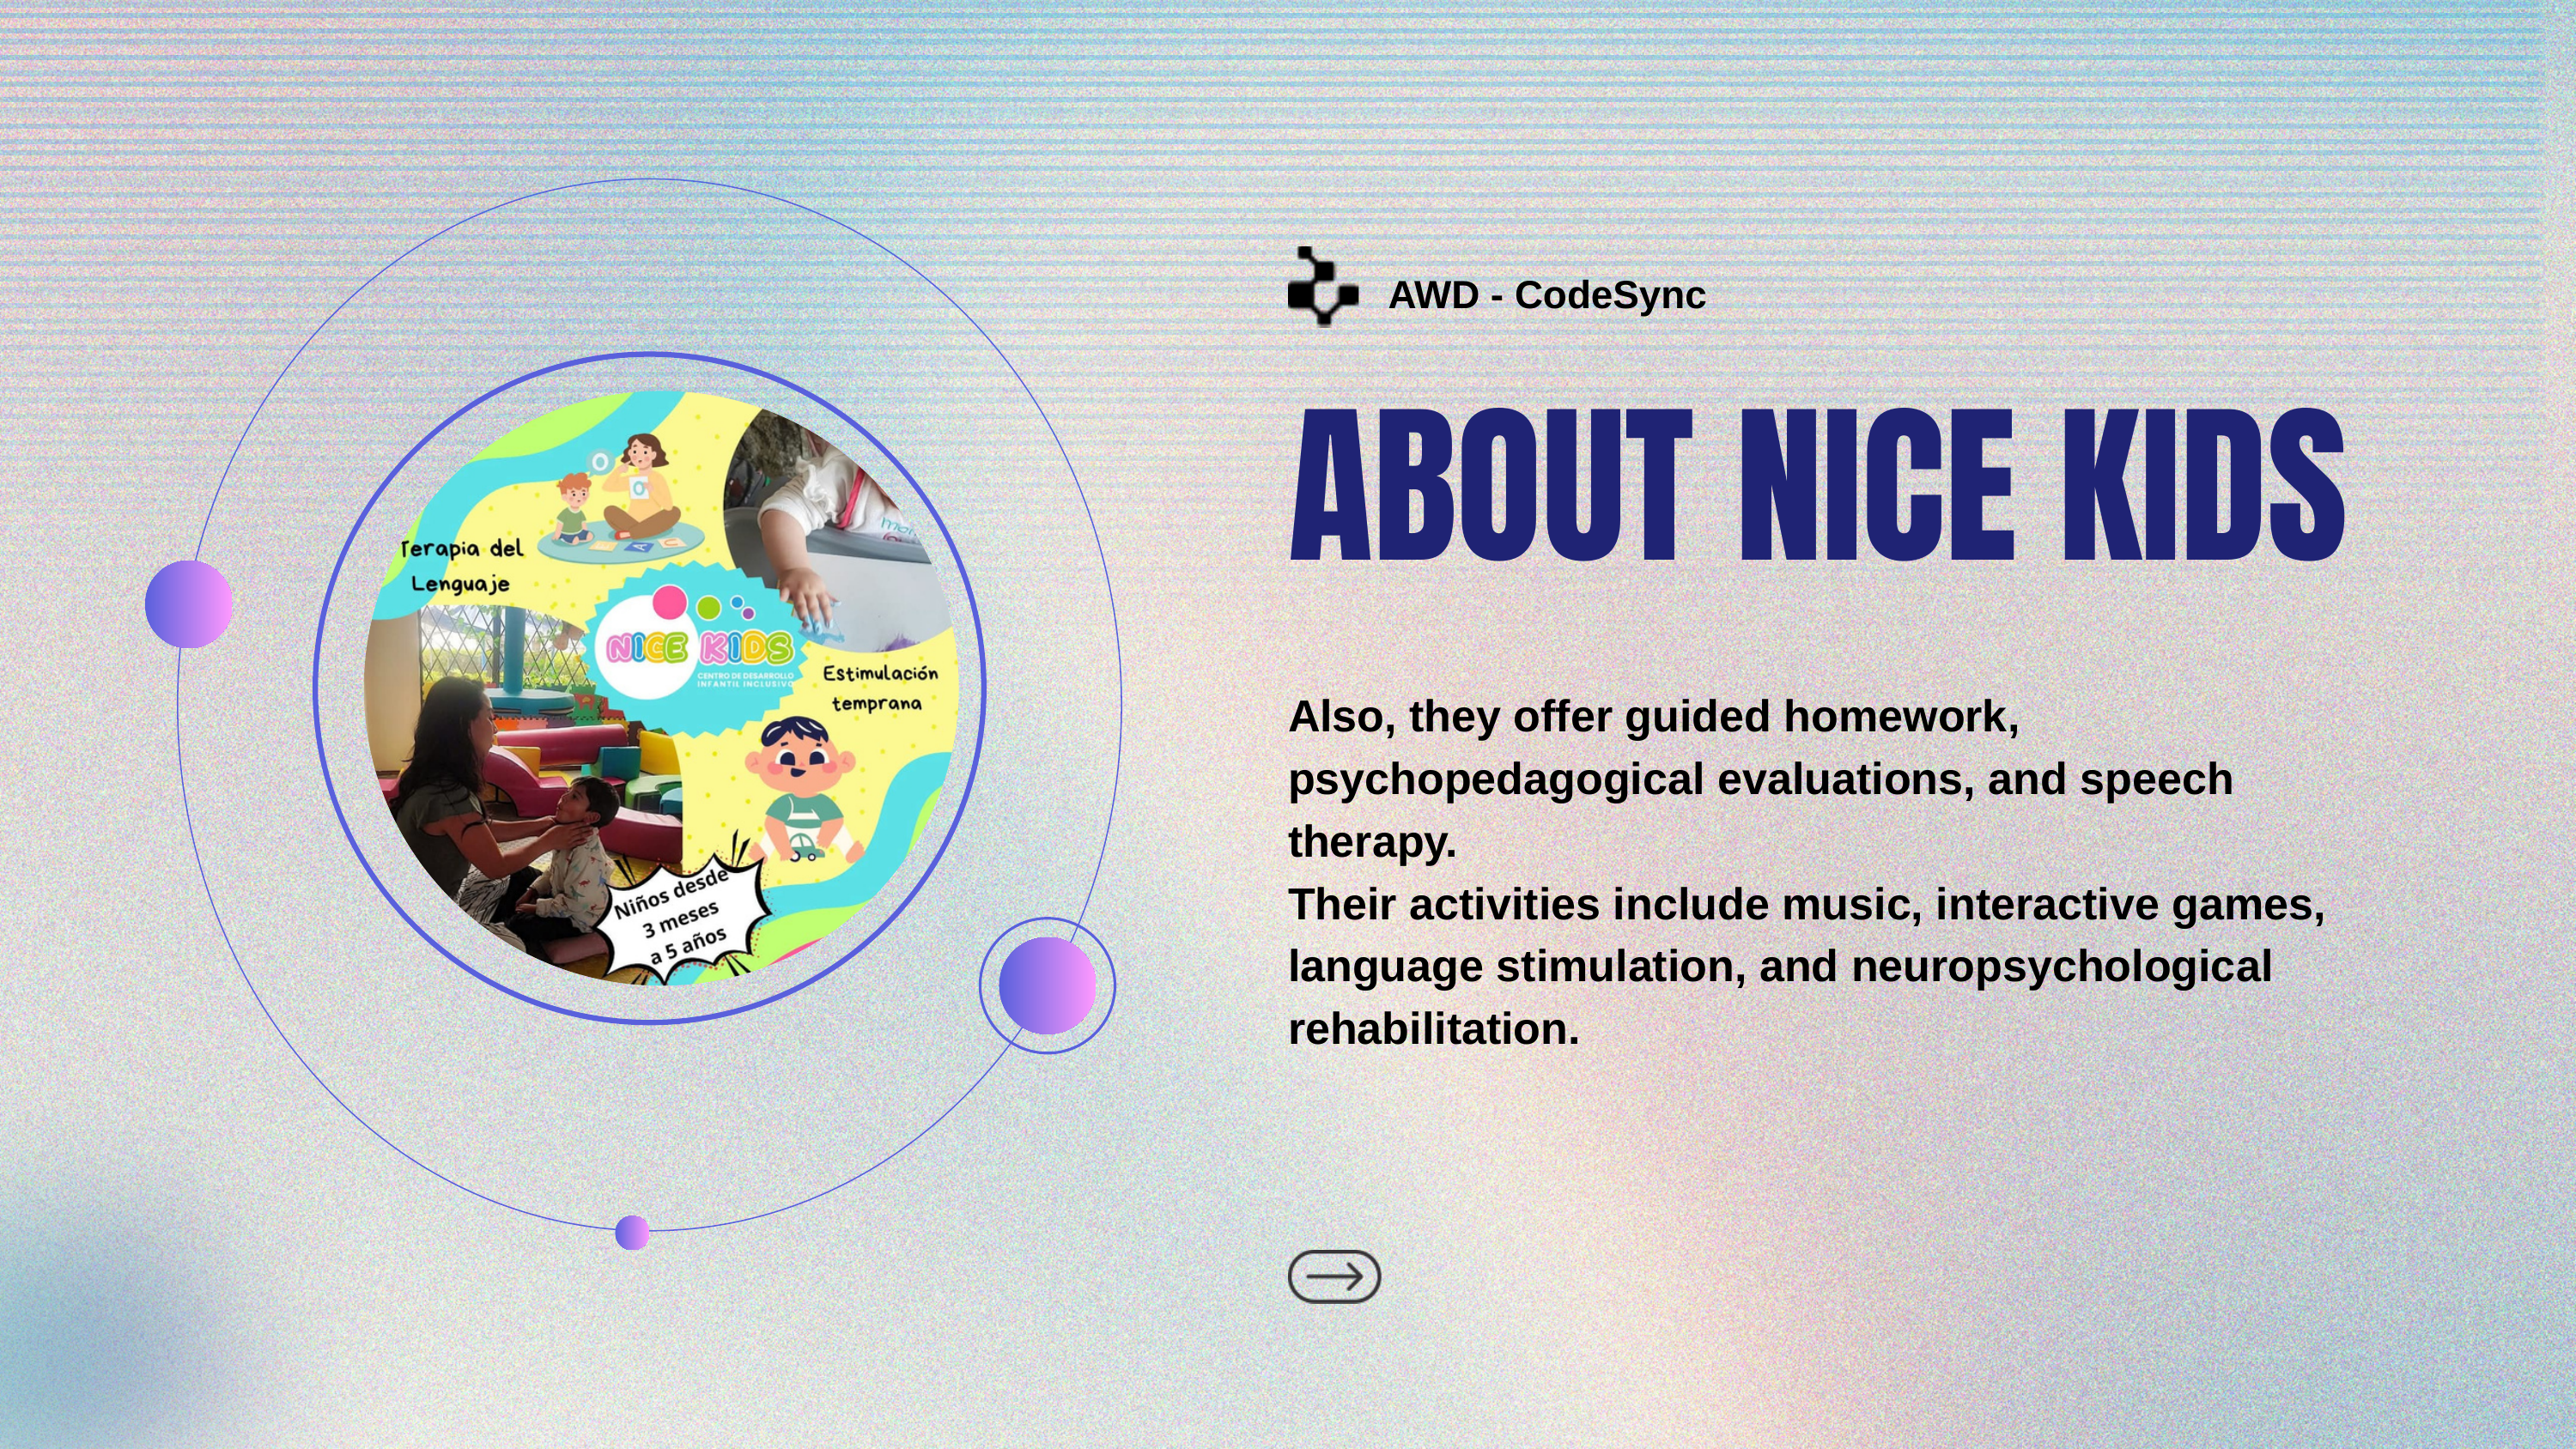

AWD - CodeSync

ABOUT NICE KIDS

Also, they offer guided homework, psychopedagogical evaluations, and speech therapy.
Their activities include music, interactive games, language stimulation, and neuropsychological rehabilitation.